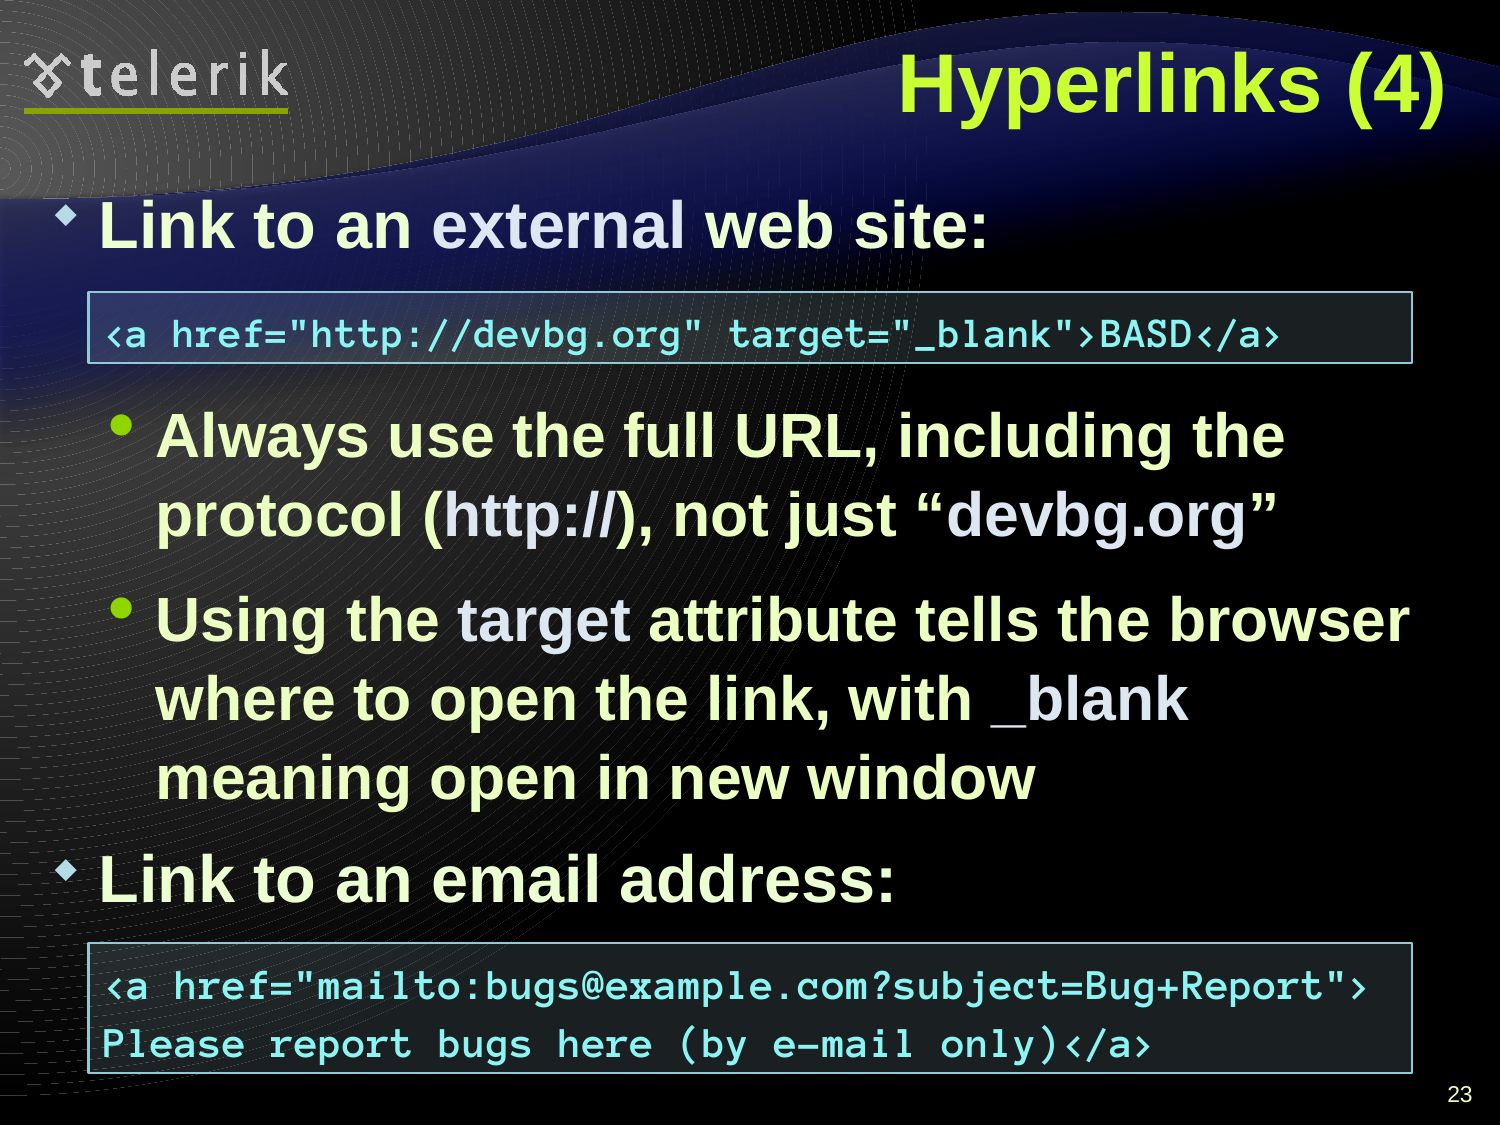

# Hyperlinks (4)
Link to an external web site:

Always use the full URL, including the protocol (http://), not just “devbg.org”
Using the target attribute tells the browser where to open the link, with _blank meaning open in new window
Link to an email address:
<a href="http://devbg.org" target="_blank">BASD</a>
<a href="mailto:bugs@example.com?subject=Bug+Report">
Please report bugs here (by e-mail only)</a>
23